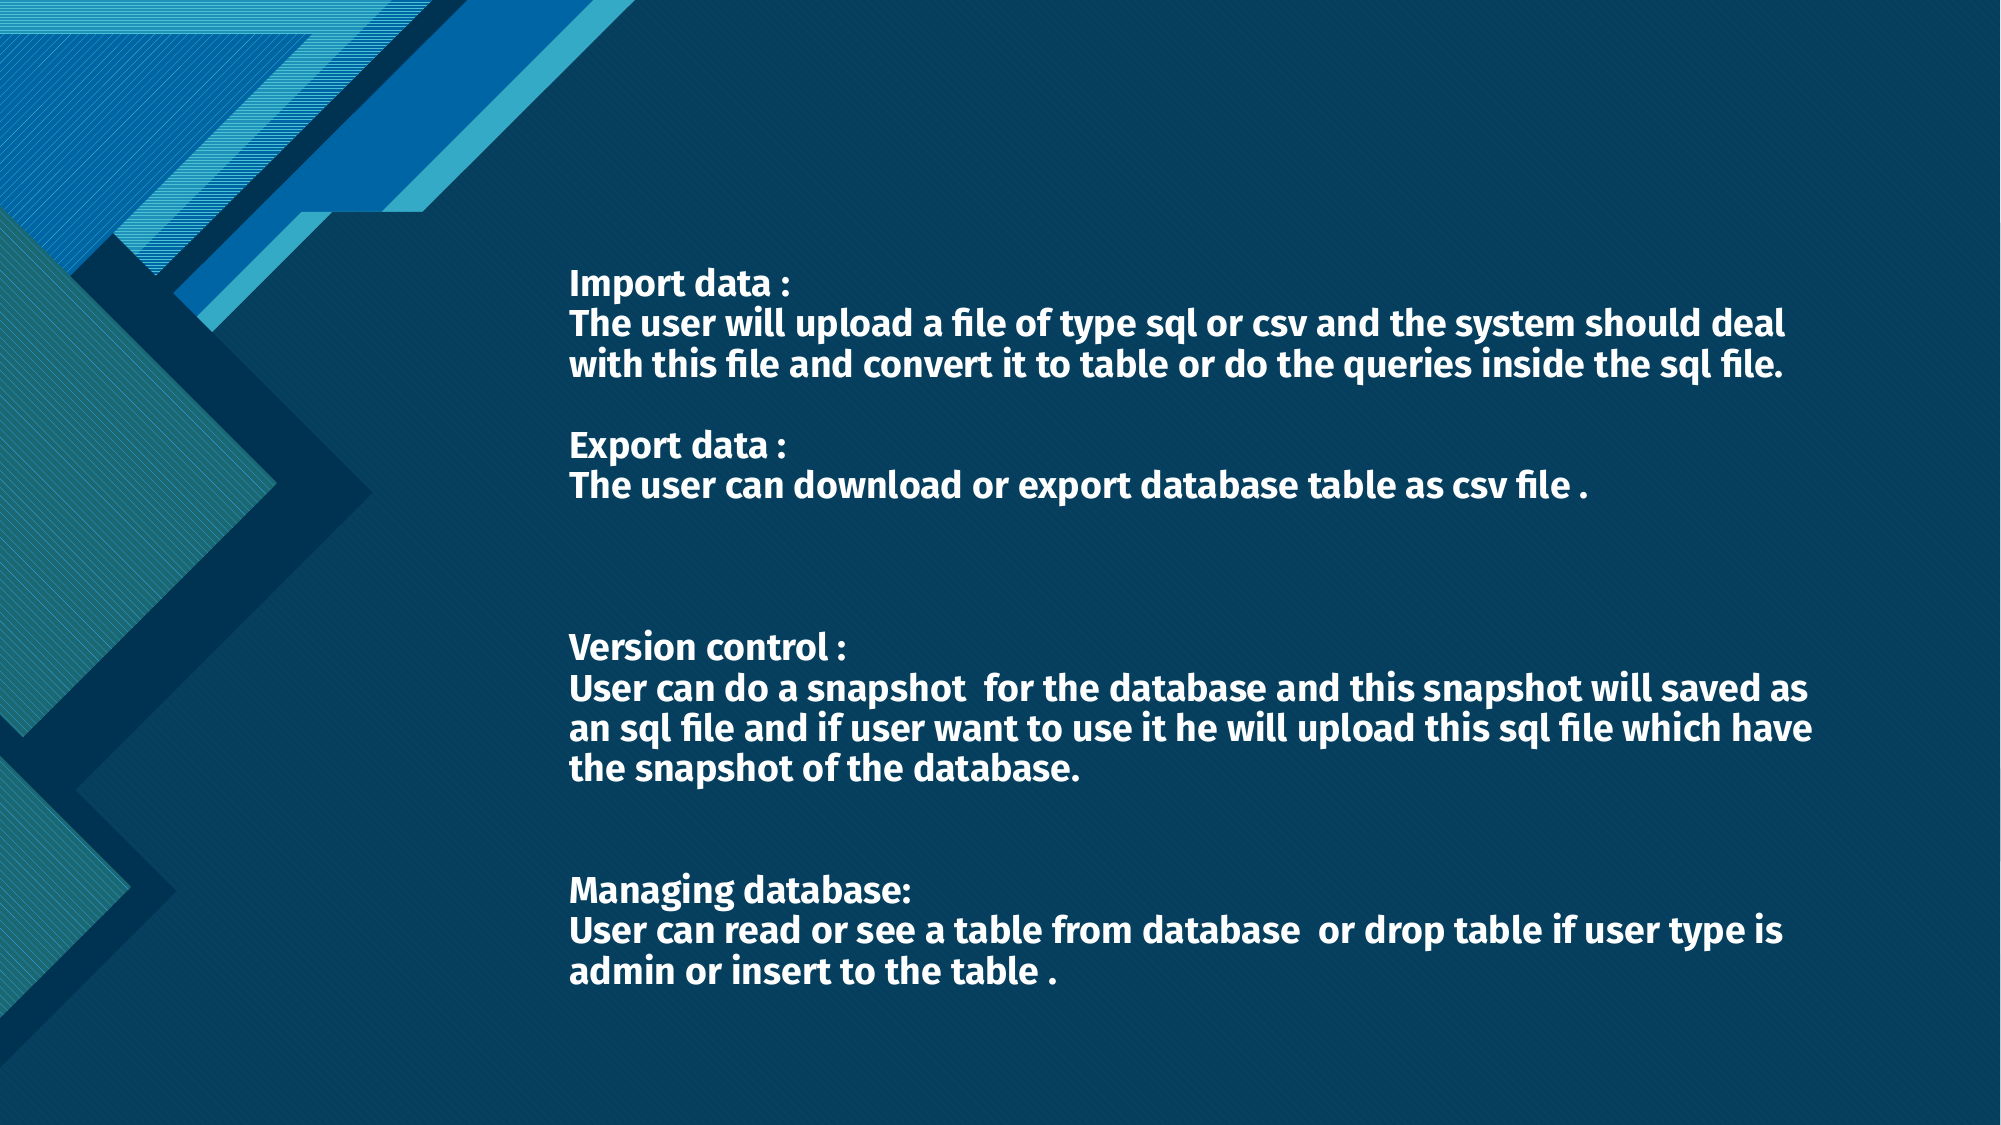

Import data :
The user will upload a file of type sql or csv and the system should deal with this file and convert it to table or do the queries inside the sql file.

Export data :
The user can download or export database table as csv file .

Version control :
User can do a snapshot  for the database and this snapshot will saved as an sql file and if user want to use it he will upload this sql file which have the snapshot of the database.

Managing database:
User can read or see a table from database  or drop table if user type is admin or insert to the table .